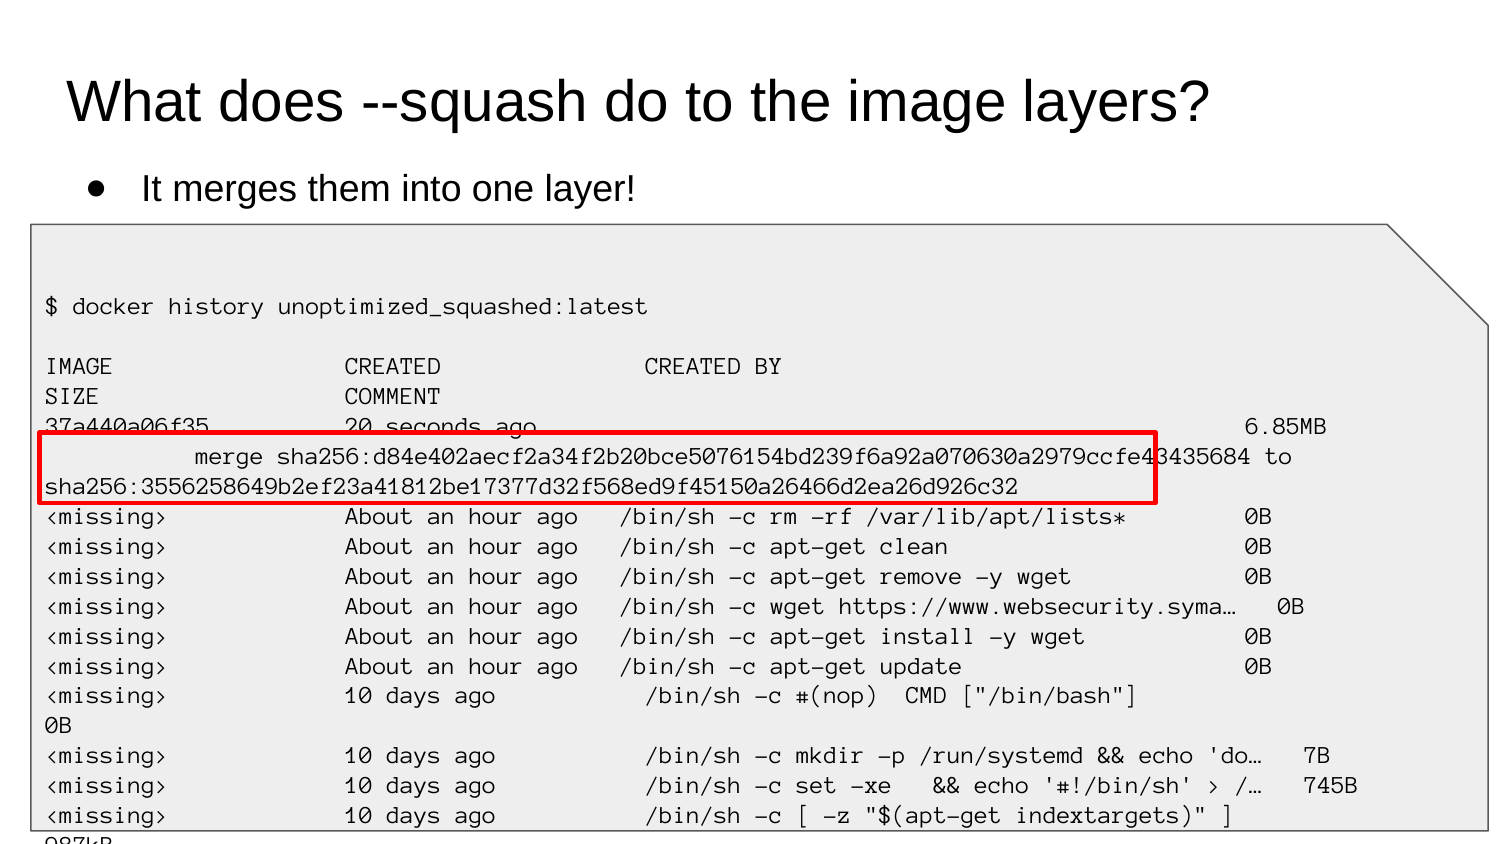

# What does --squash do to the image layers?
It merges them into one layer!
$ docker history unoptimized_squashed:latest

IMAGE           	CREATED         	CREATED BY                                  	SIZE            	COMMENT
37a440a06f35    	20 seconds ago                                                  	6.85MB          	merge sha256:d84e402aecf2a34f2b20bce5076154bd239f6a92a070630a2979ccfe43435684 to sha256:3556258649b2ef23a41812be17377d32f568ed9f45150a26466d2ea26d926c32
<missing>       	About an hour ago   /bin/sh -c rm -rf /var/lib/apt/lists*       	0B
<missing>       	About an hour ago   /bin/sh -c apt-get clean                    	0B
<missing>       	About an hour ago   /bin/sh -c apt-get remove -y wget           	0B
<missing>       	About an hour ago   /bin/sh -c wget https://www.websecurity.syma…   0B
<missing>       	About an hour ago   /bin/sh -c apt-get install -y wget          	0B
<missing>       	About an hour ago   /bin/sh -c apt-get update                   	0B
<missing>       	10 days ago     	/bin/sh -c #(nop)  CMD ["/bin/bash"]        	0B
<missing>       	10 days ago     	/bin/sh -c mkdir -p /run/systemd && echo 'do…   7B
<missing>       	10 days ago     	/bin/sh -c set -xe   && echo '#!/bin/sh' > /…   745B
<missing>       	10 days ago     	/bin/sh -c [ -z "$(apt-get indextargets)" ] 	987kB
<missing>       	10 days ago     	/bin/sh -c #(nop) ADD file:3ddd02d976792b6c6…   63.2MB